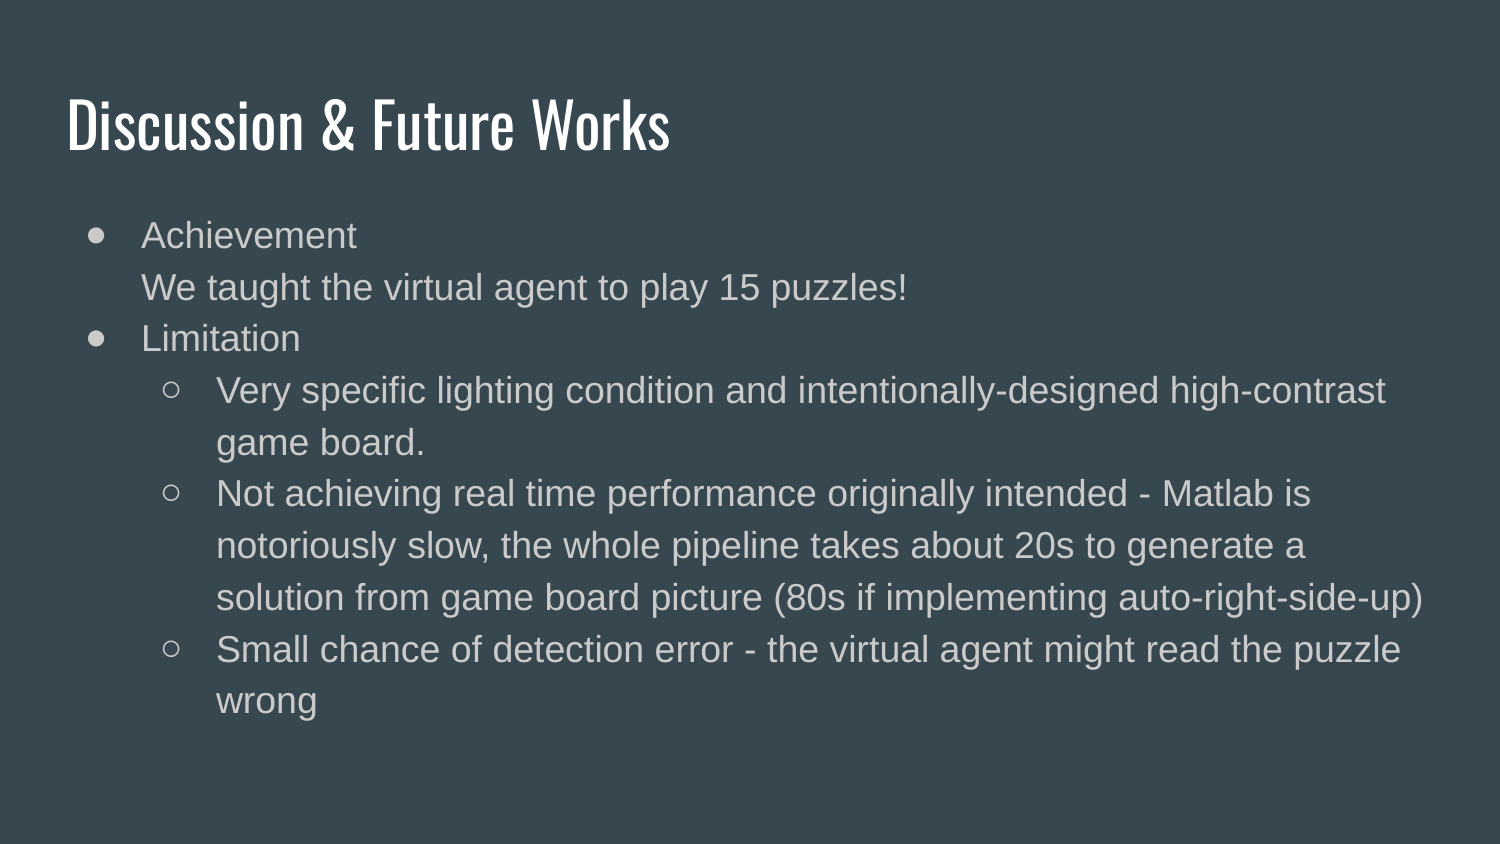

# Discussion & Future Works

Achievement
We taught the virtual agent to play 15 puzzles!
Limitation
Very specific lighting condition and intentionally-designed high-contrast game board.
Not achieving real time performance originally intended - Matlab is notoriously slow, the whole pipeline takes about 20s to generate a solution from game board picture (80s if implementing auto-right-side-up)
Small chance of detection error - the virtual agent might read the puzzle wrong